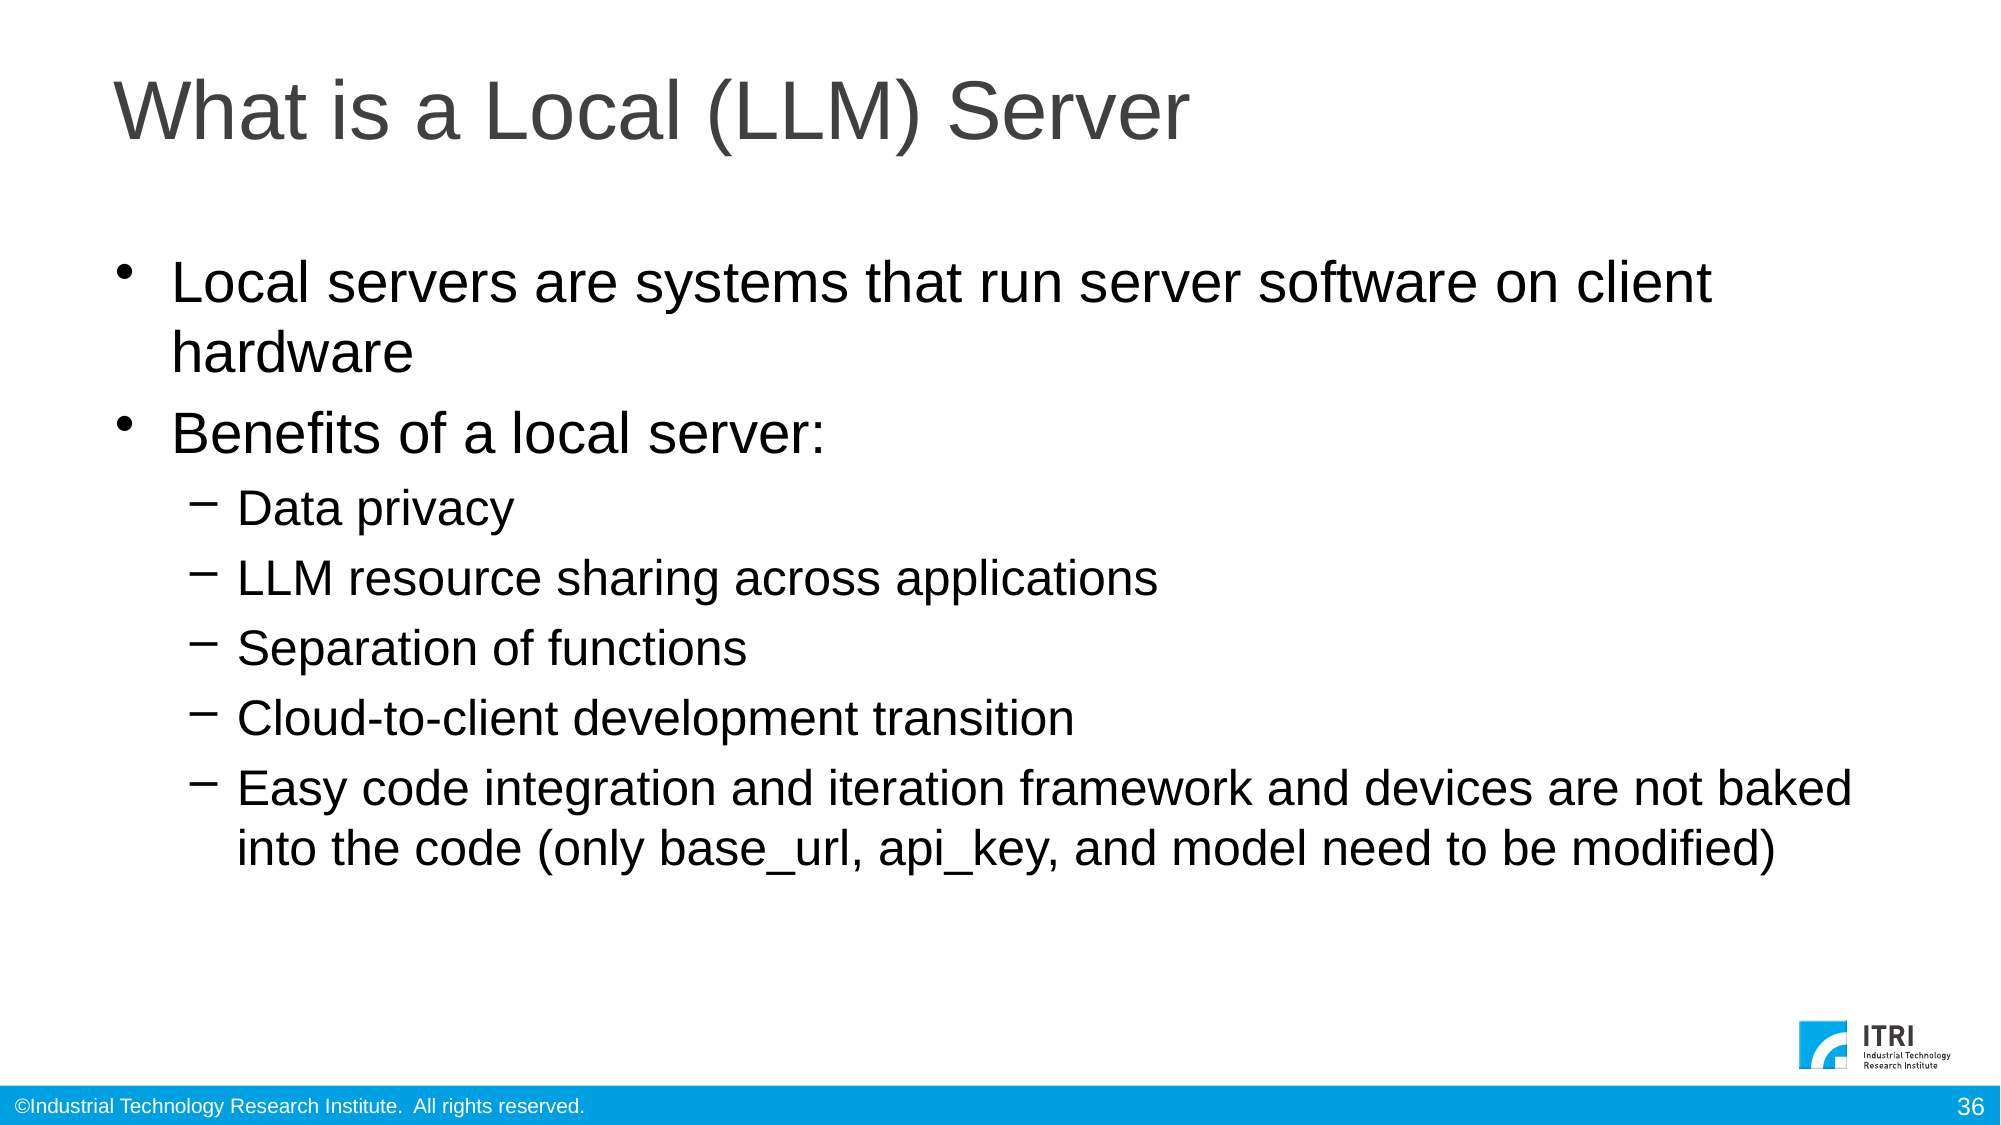

# What is a Local (LLM) Server
Local servers are systems that run server software on client hardware
Benefits of a local server:
Data privacy
LLM resource sharing across applications
Separation of functions
Cloud-to-client development transition
Easy code integration and iteration framework and devices are not baked into the code (only base_url, api_key, and model need to be modified)

36